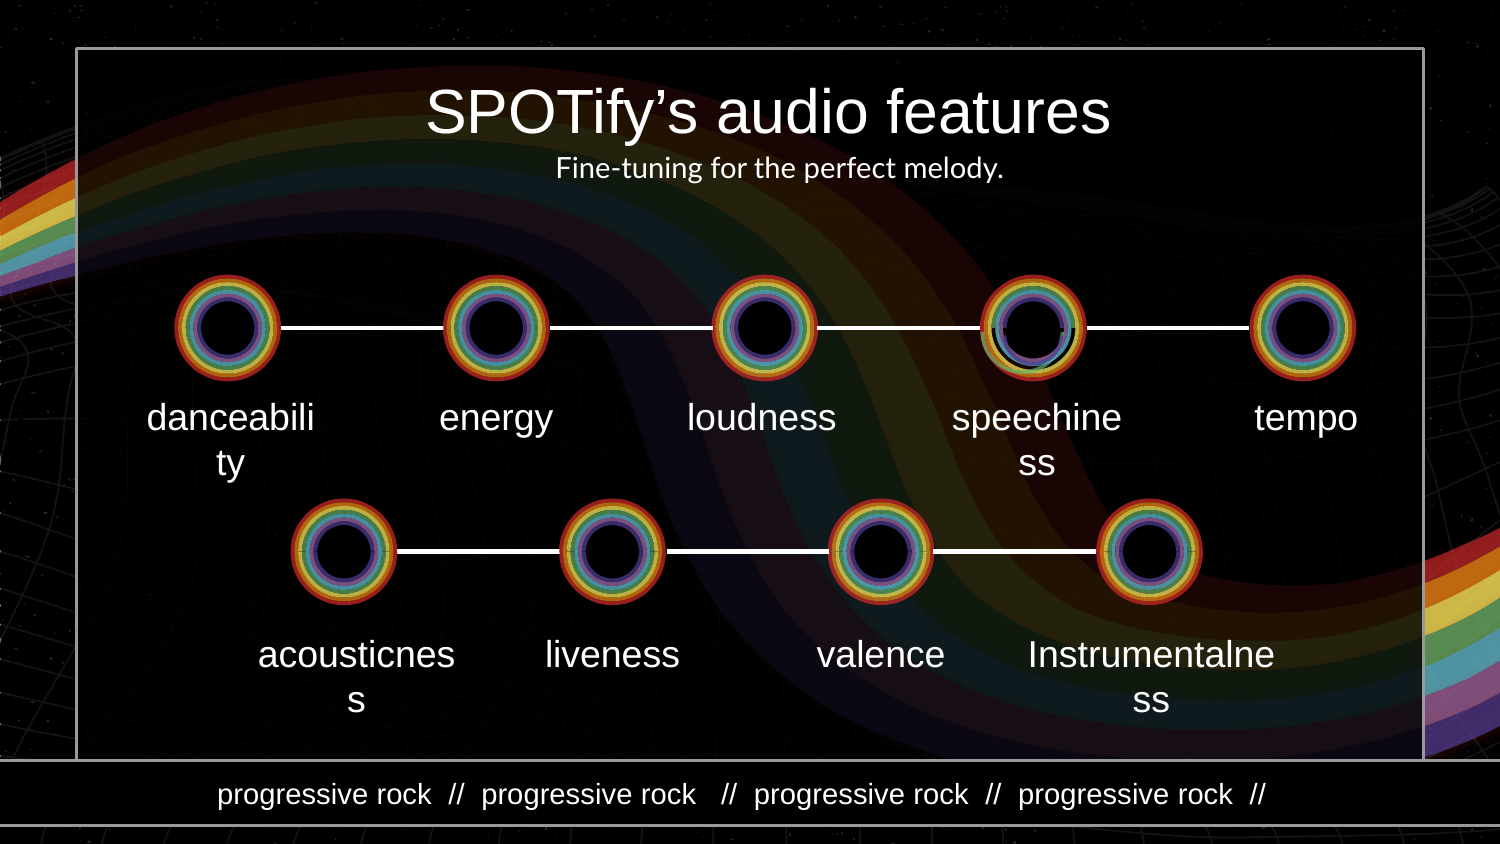

# SPOTify’s audio features
Fine-tuning for the perfect melody.

energy
loudness
danceability
speechiness
tempo

acousticness
Instrumentalness
liveness
valence